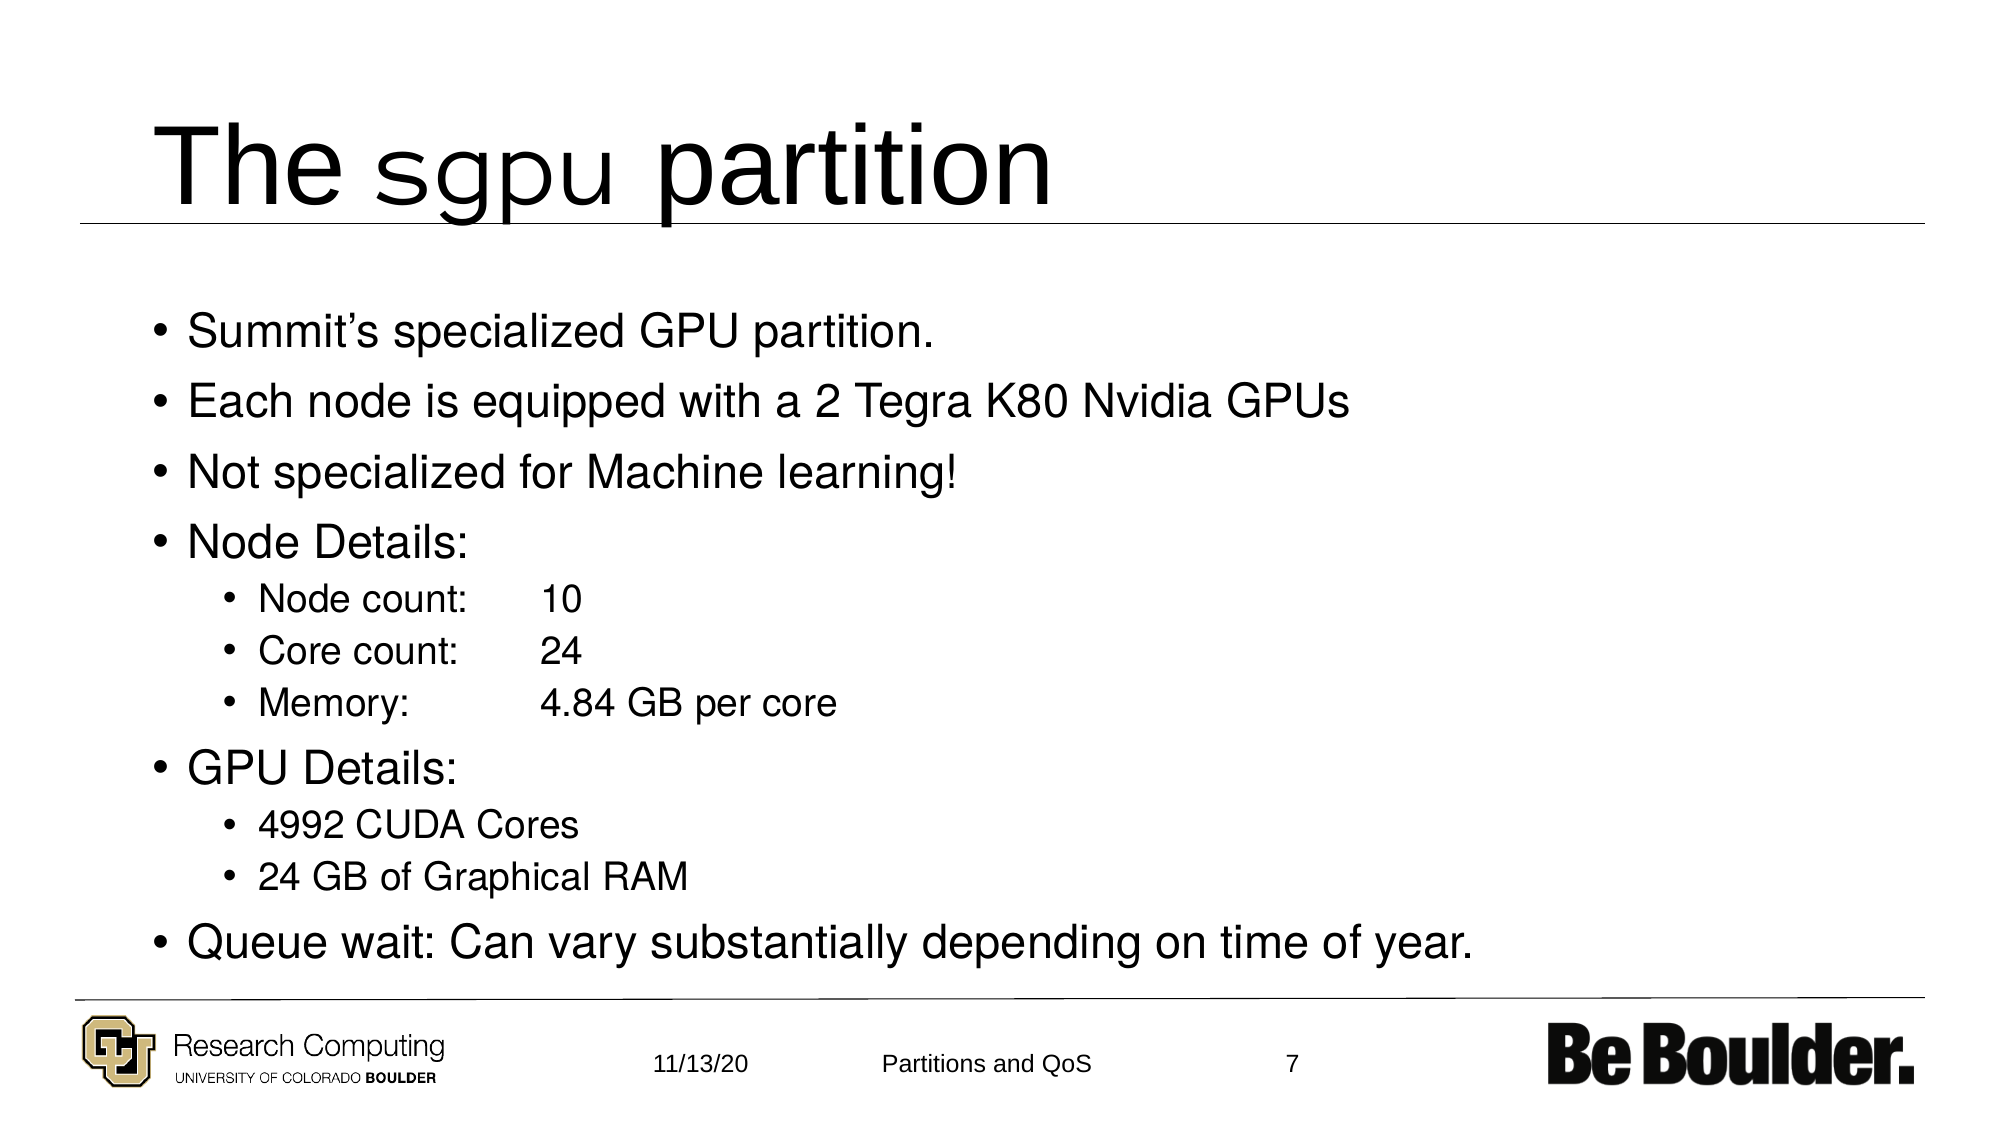

# The sgpu partition
Summit’s specialized GPU partition.
Each node is equipped with a 2 Tegra K80 Nvidia GPUs
Not specialized for Machine learning!
Node Details:
Node count: 	10
Core count: 	24
Memory:		4.84 GB per core
GPU Details:
4992 CUDA Cores
24 GB of Graphical RAM
Queue wait: Can vary substantially depending on time of year.
11/13/20
7
Partitions and QoS